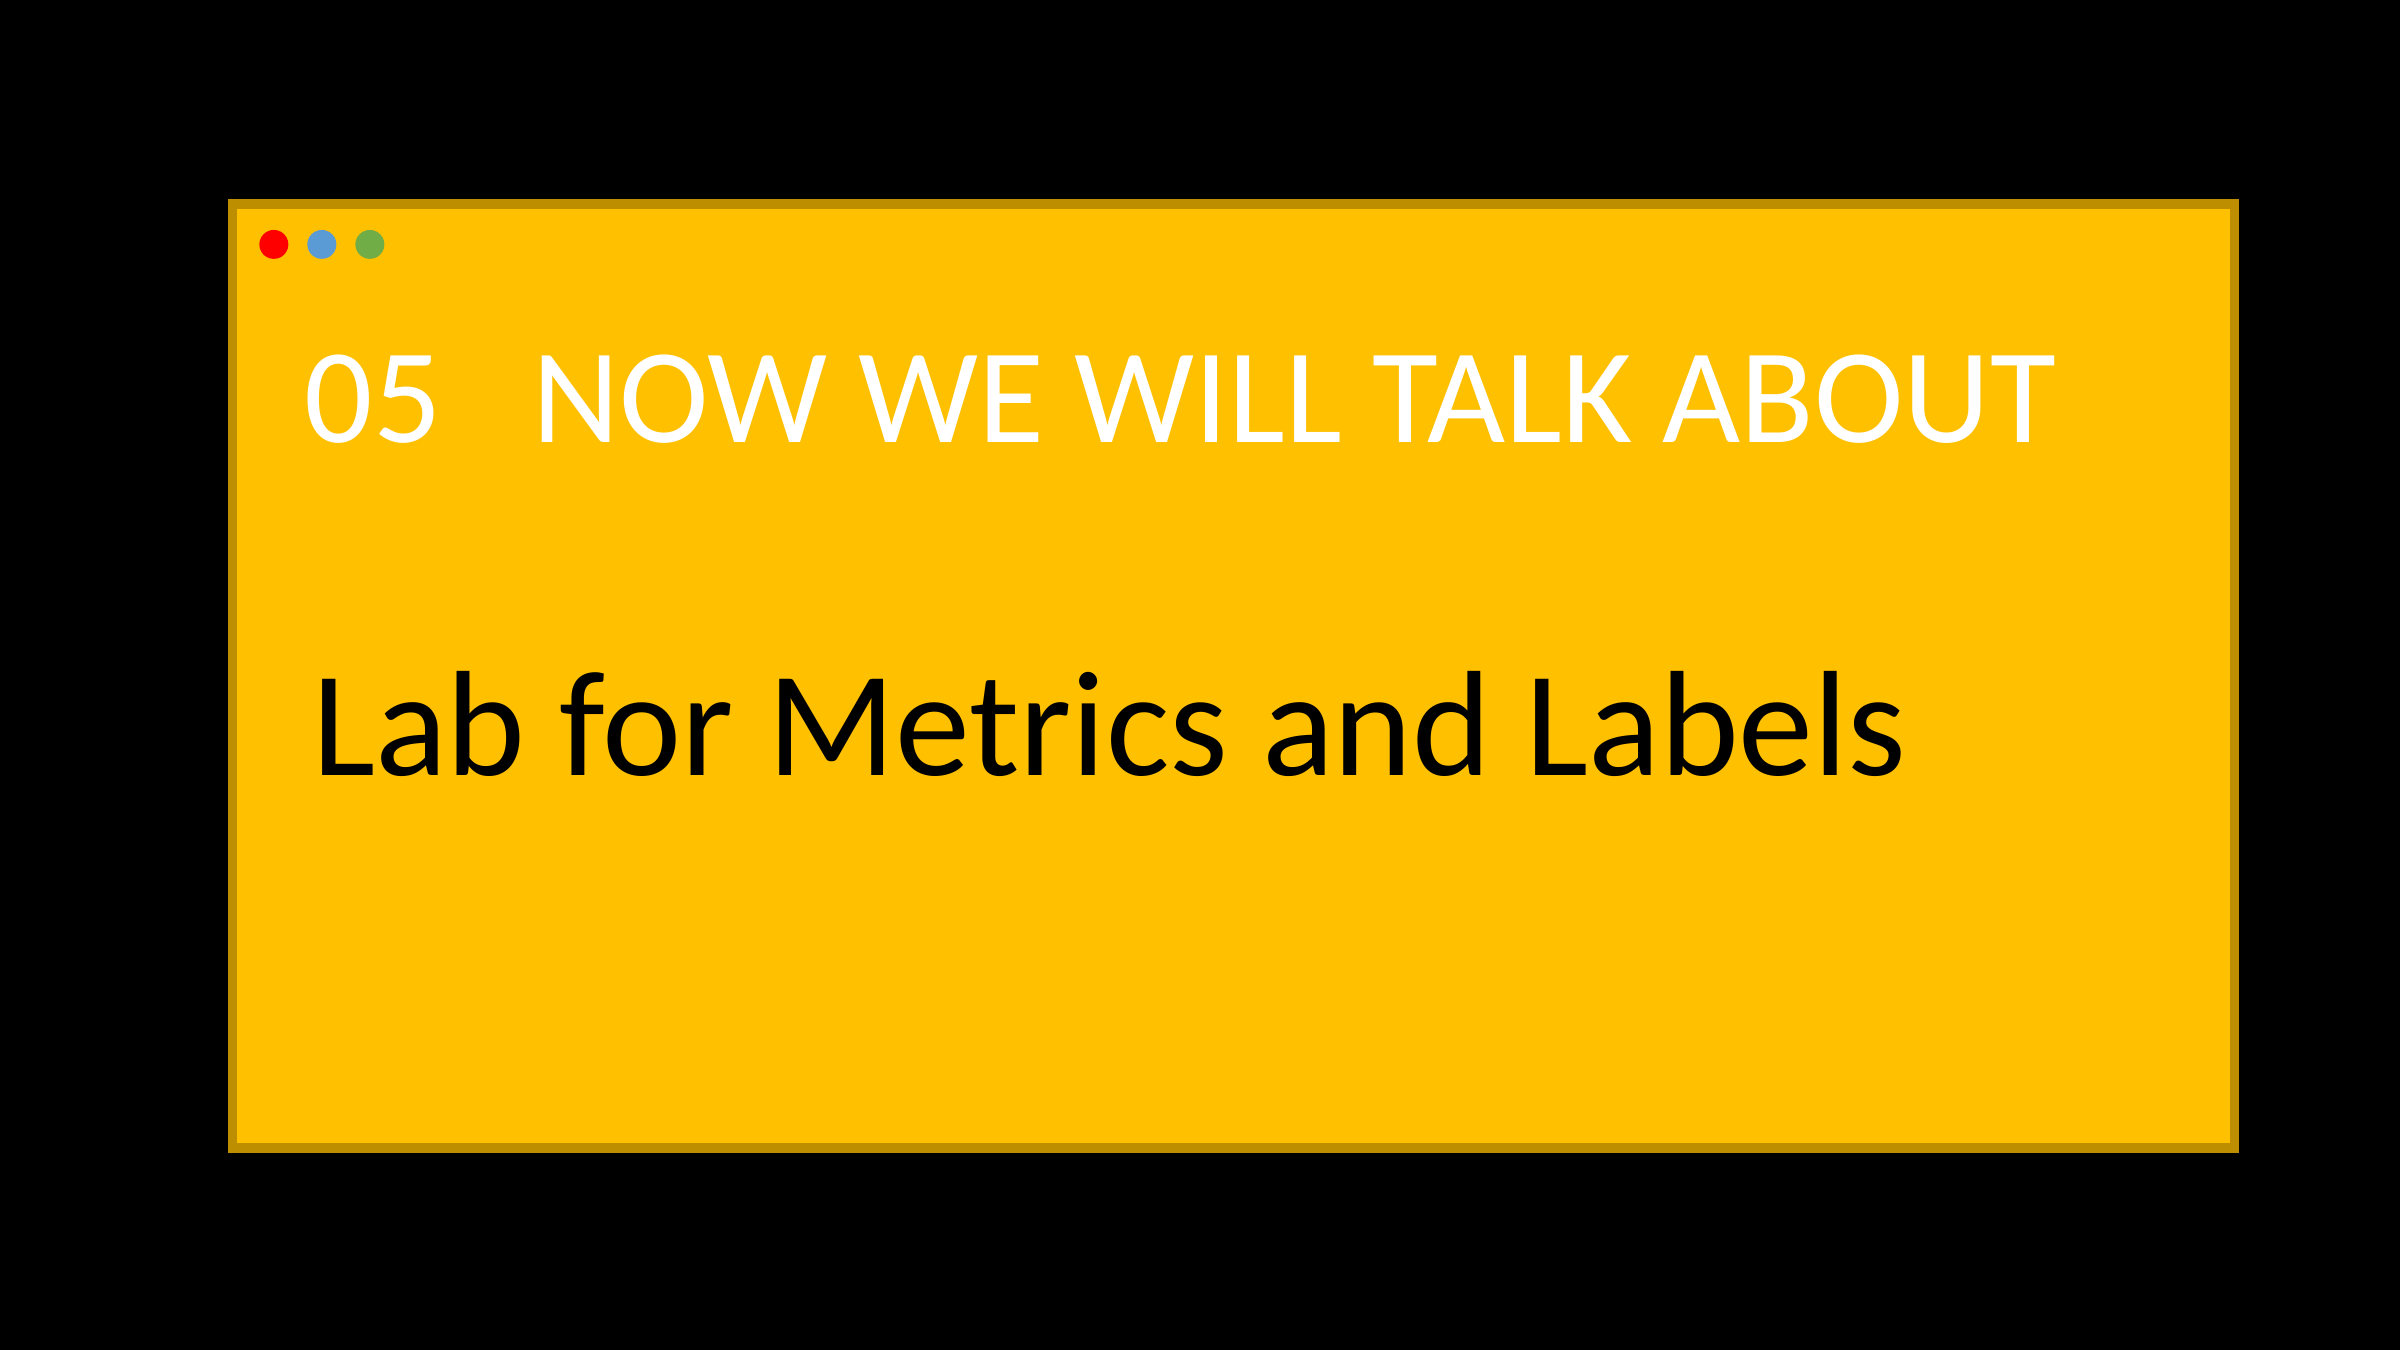

05   NOW WE WILL TALK ABOUT
Lab for Metrics and Labels